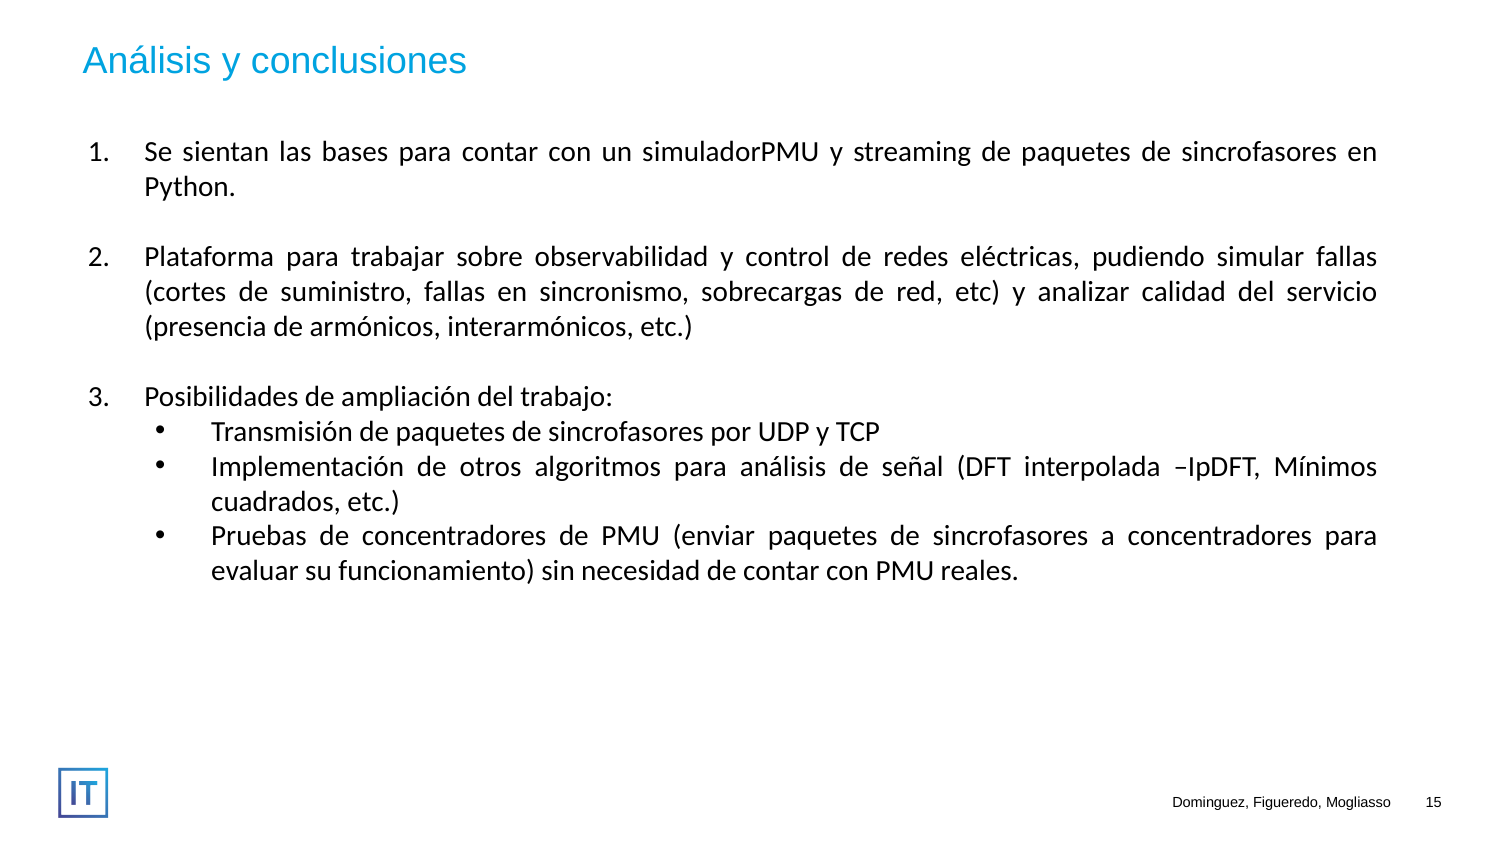

Análisis y conclusiones

Se sientan las bases para contar con un simuladorPMU y streaming de paquetes de sincrofasores en Python.

Plataforma para trabajar sobre observabilidad y control de redes eléctricas, pudiendo simular fallas (cortes de suministro, fallas en sincronismo, sobrecargas de red, etc) y analizar calidad del servicio (presencia de armónicos, interarmónicos, etc.)

Posibilidades de ampliación del trabajo:
Transmisión de paquetes de sincrofasores por UDP y TCP
Implementación de otros algoritmos para análisis de señal (DFT interpolada –IpDFT, Mínimos cuadrados, etc.)
Pruebas de concentradores de PMU (enviar paquetes de sincrofasores a concentradores para evaluar su funcionamiento) sin necesidad de contar con PMU reales.

Dominguez, Figueredo, Mogliasso

15